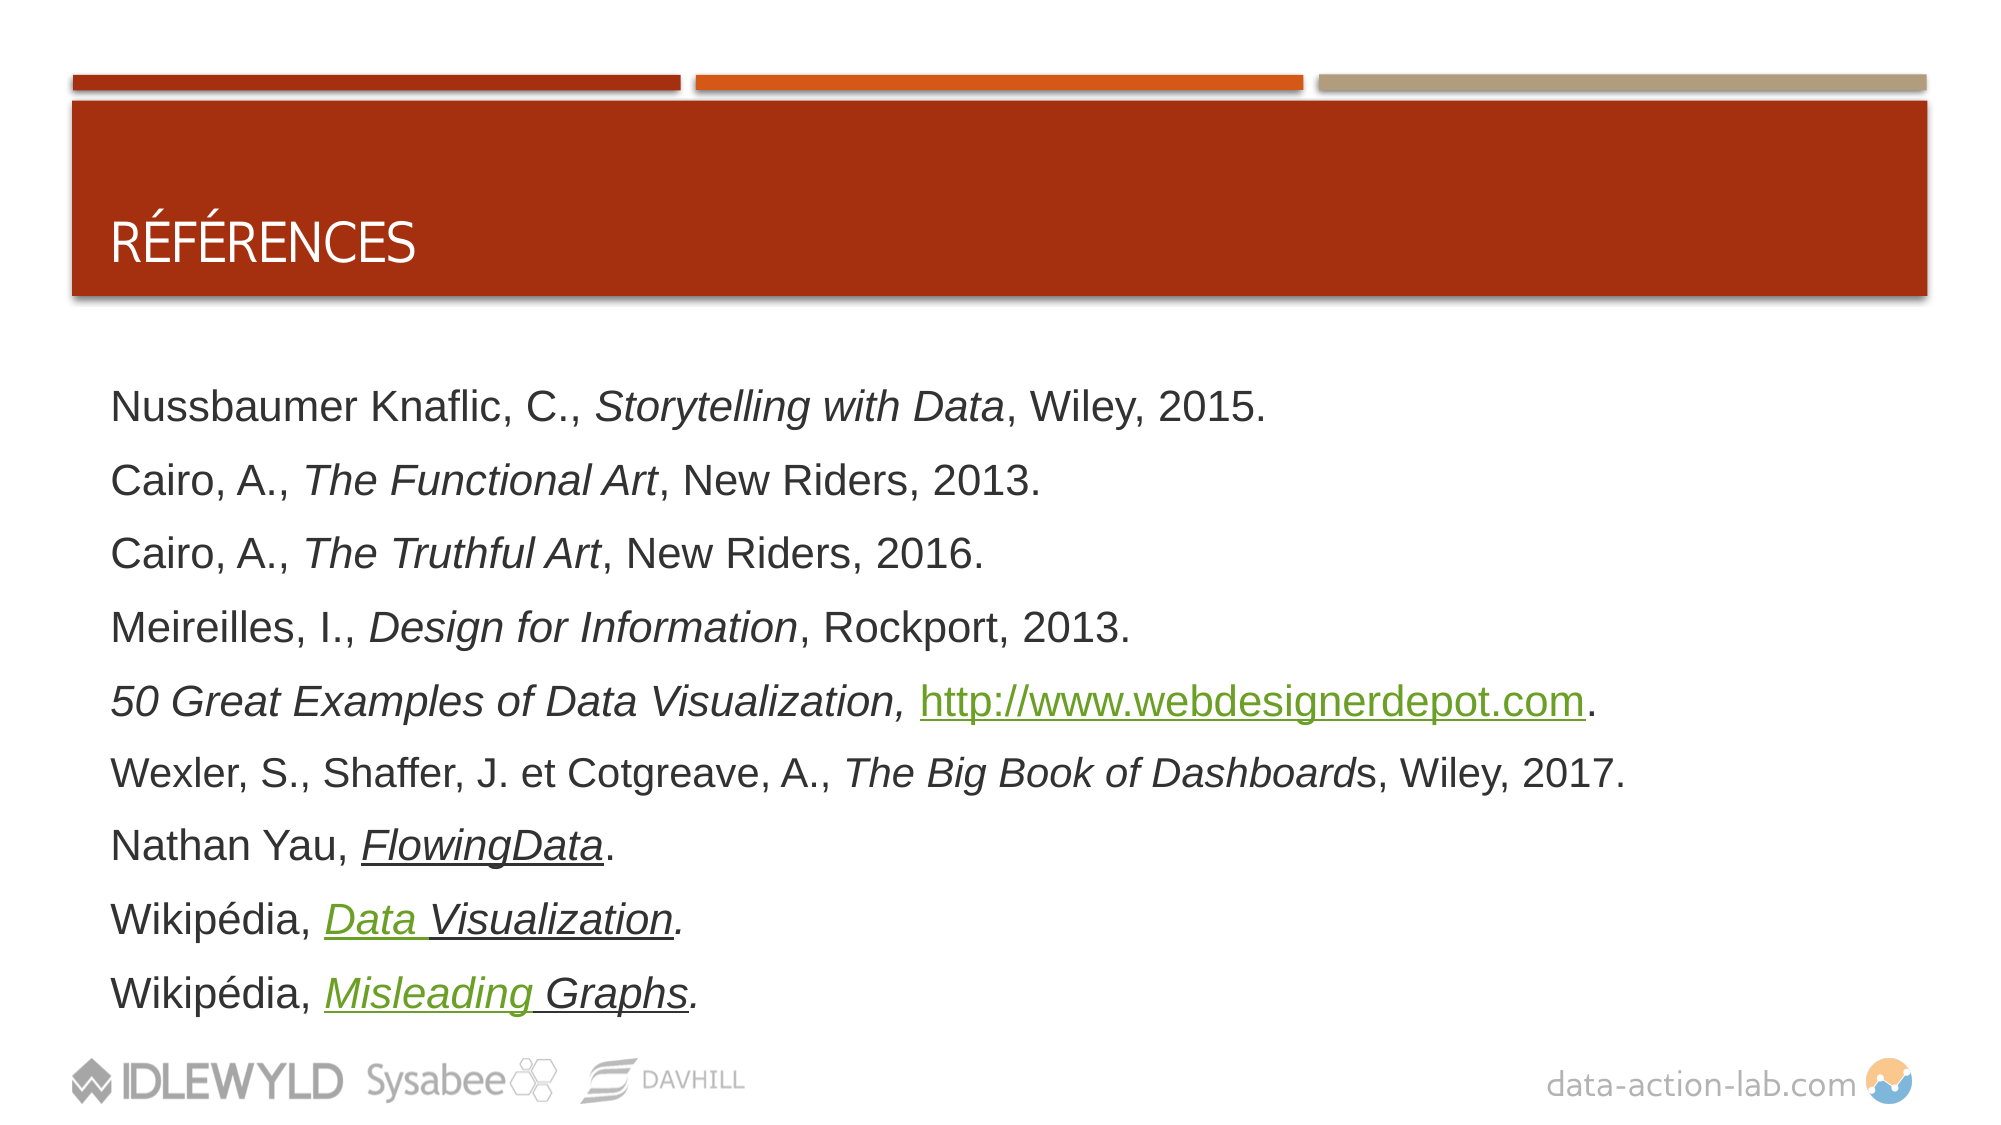

# RÉfÉrences
Nussbaumer Knaflic, C., Storytelling with Data, Wiley, 2015.
Cairo, A., The Functional Art, New Riders, 2013.
Cairo, A., The Truthful Art, New Riders, 2016.
Meireilles, I., Design for Information, Rockport, 2013.
50 Great Examples of Data Visualization, http://www.webdesignerdepot.com.
Wexler, S., Shaffer, J. et Cotgreave, A., The Big Book of Dashboards, Wiley, 2017.
Nathan Yau, FlowingData.
Wikipédia, Data Visualization.
Wikipédia, Misleading Graphs.